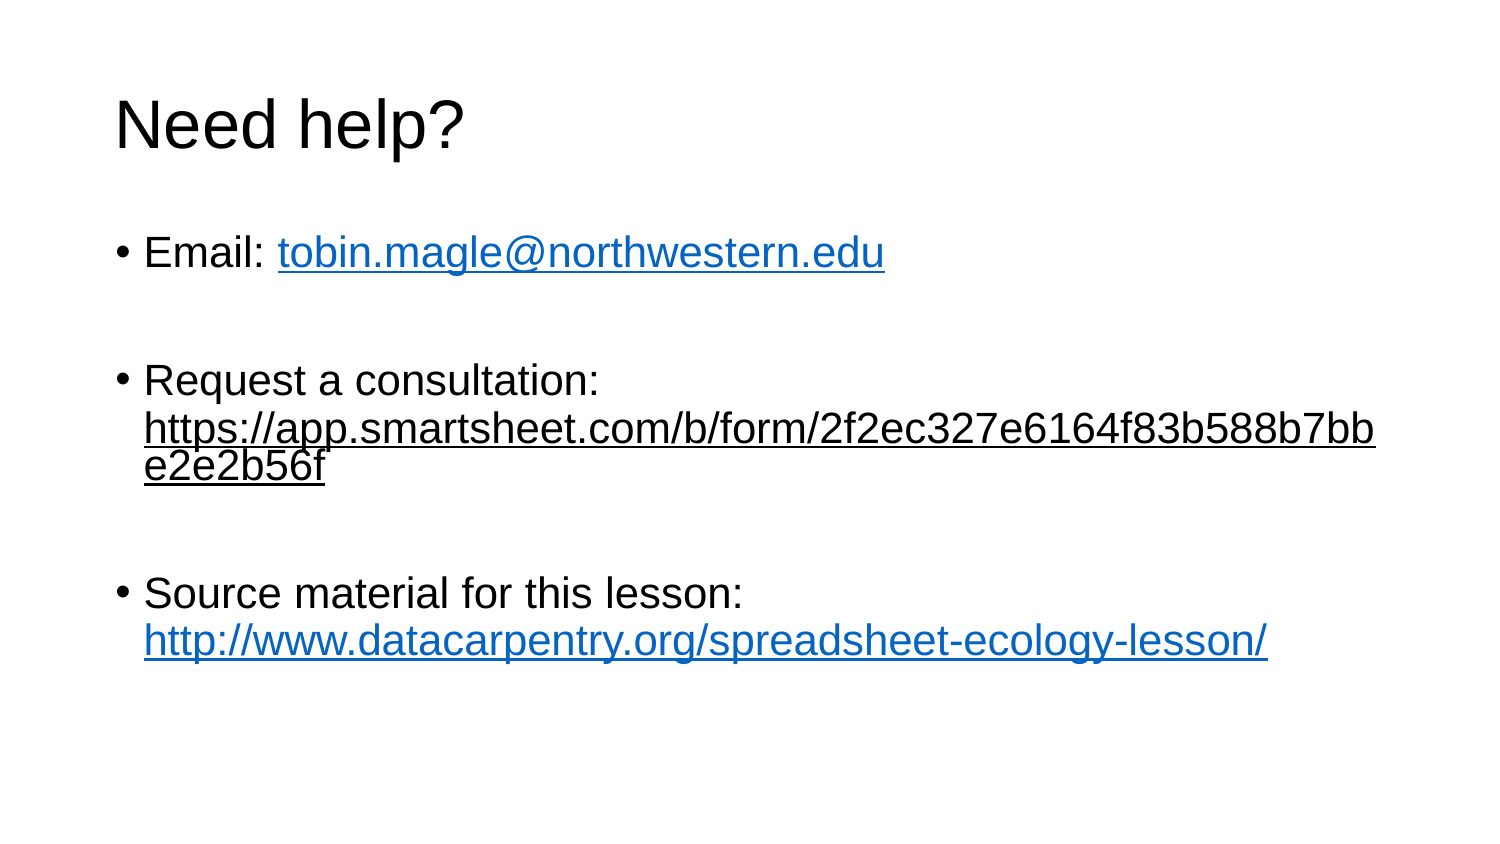

# Need help?
Email: tobin.magle@northwestern.edu

Request a consultation: https://app.smartsheet.com/b/form/2f2ec327e6164f83b588b7bbe2e2b56f

Source material for this lesson: http://www.datacarpentry.org/spreadsheet-ecology-lesson/